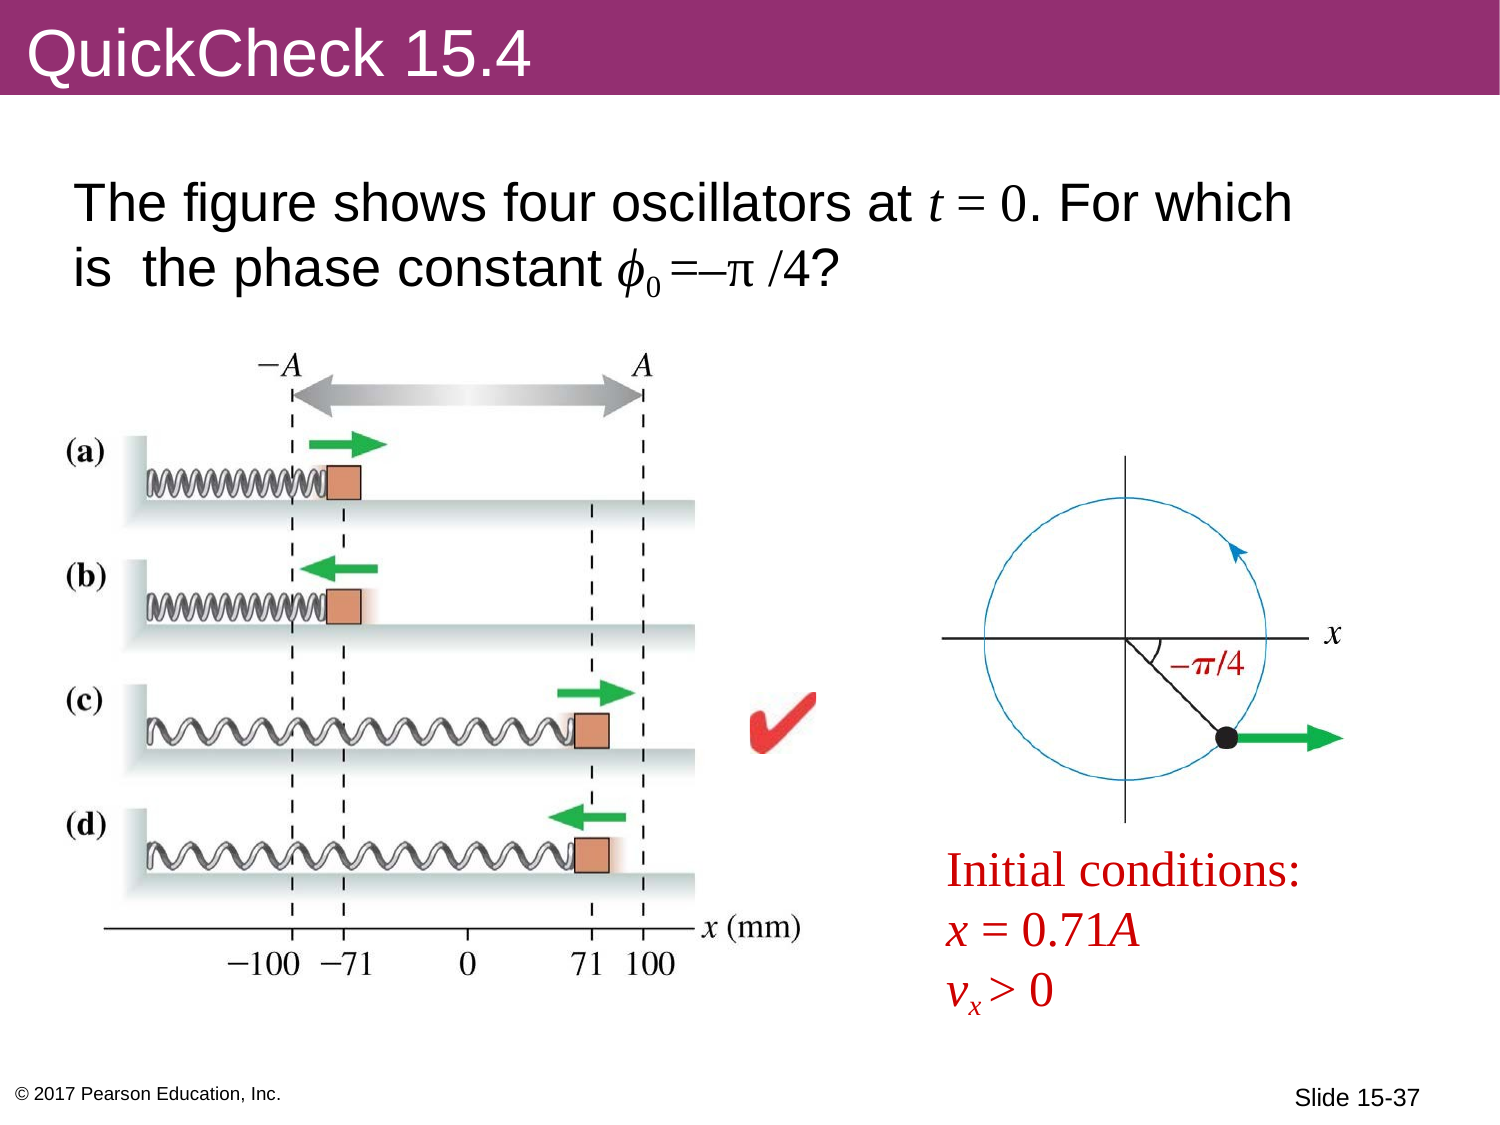

# QuickCheck 15.4
The figure shows four oscillators at t = 0. For which is  the phase constant ϕ0 =–π /4?

Initial conditions:
x = 0.71A
vx > 0
© 2017 Pearson Education, Inc.
Slide 15-37